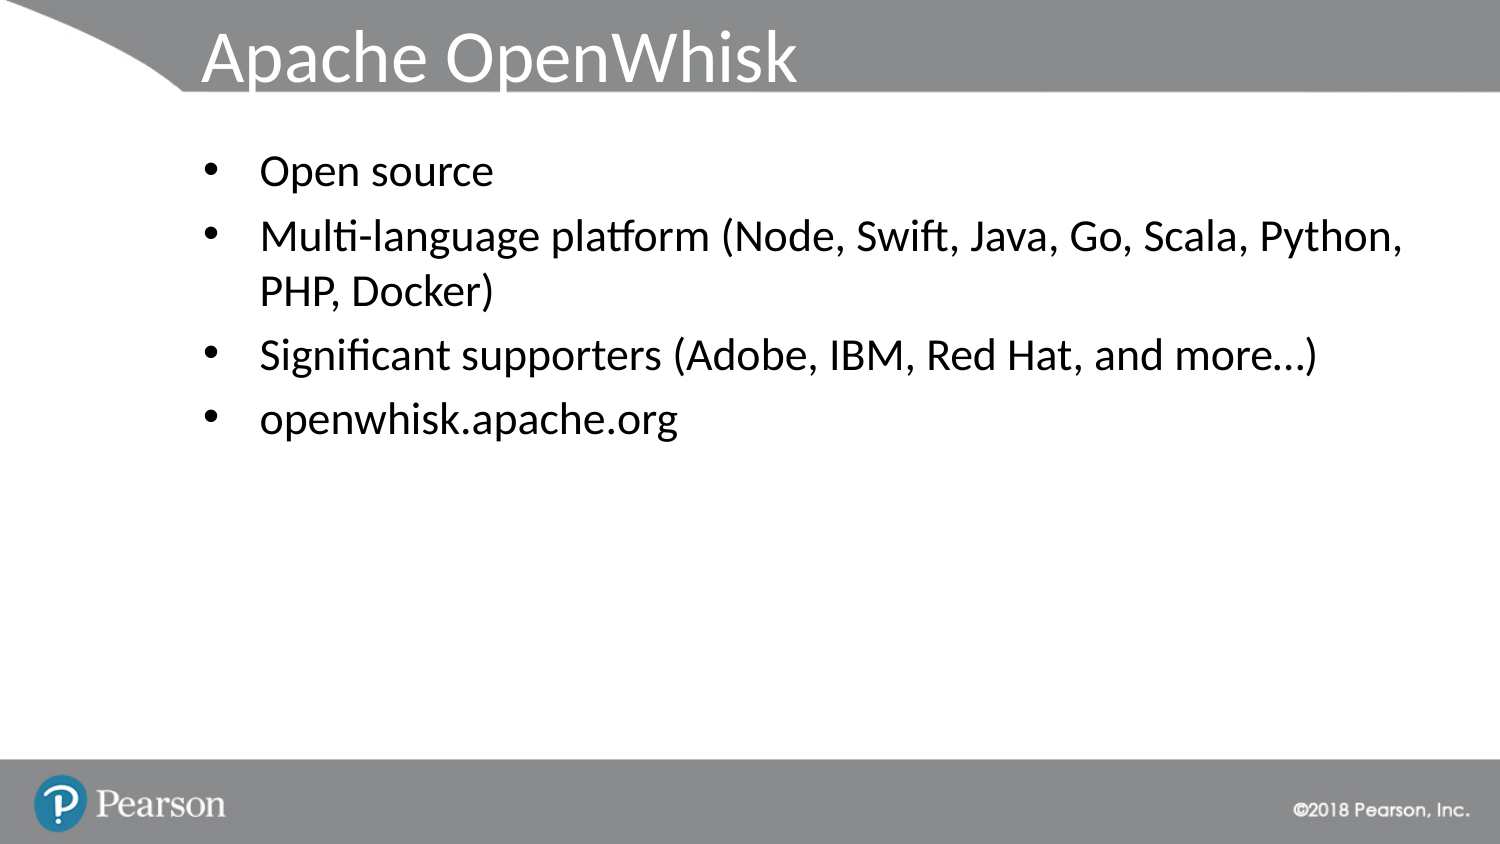

# Apache OpenWhisk
Open source
Multi-language platform (Node, Swift, Java, Go, Scala, Python, PHP, Docker)
Significant supporters (Adobe, IBM, Red Hat, and more…)
openwhisk.apache.org